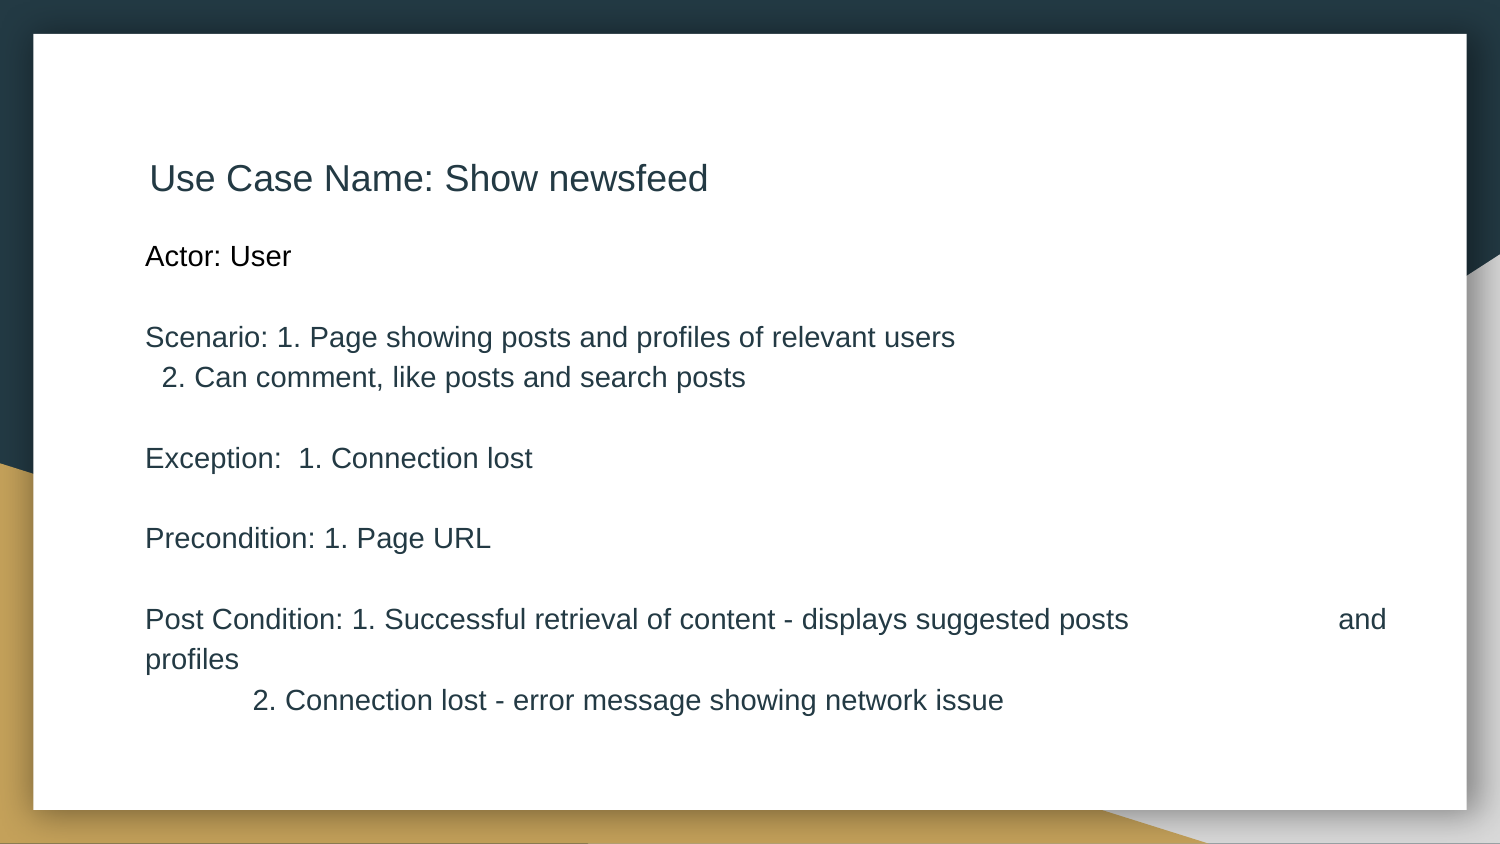

# Use Case Name: Show newsfeed
Actor: User

Scenario: 1. Page showing posts and profiles of relevant users
	  2. Can comment, like posts and search posts

Exception:  1. Connection lost

Precondition: 1. Page URL

Post Condition: 1. Successful retrieval of content - displays suggested posts 	                 and profiles
	             2. Connection lost - error message showing network issue